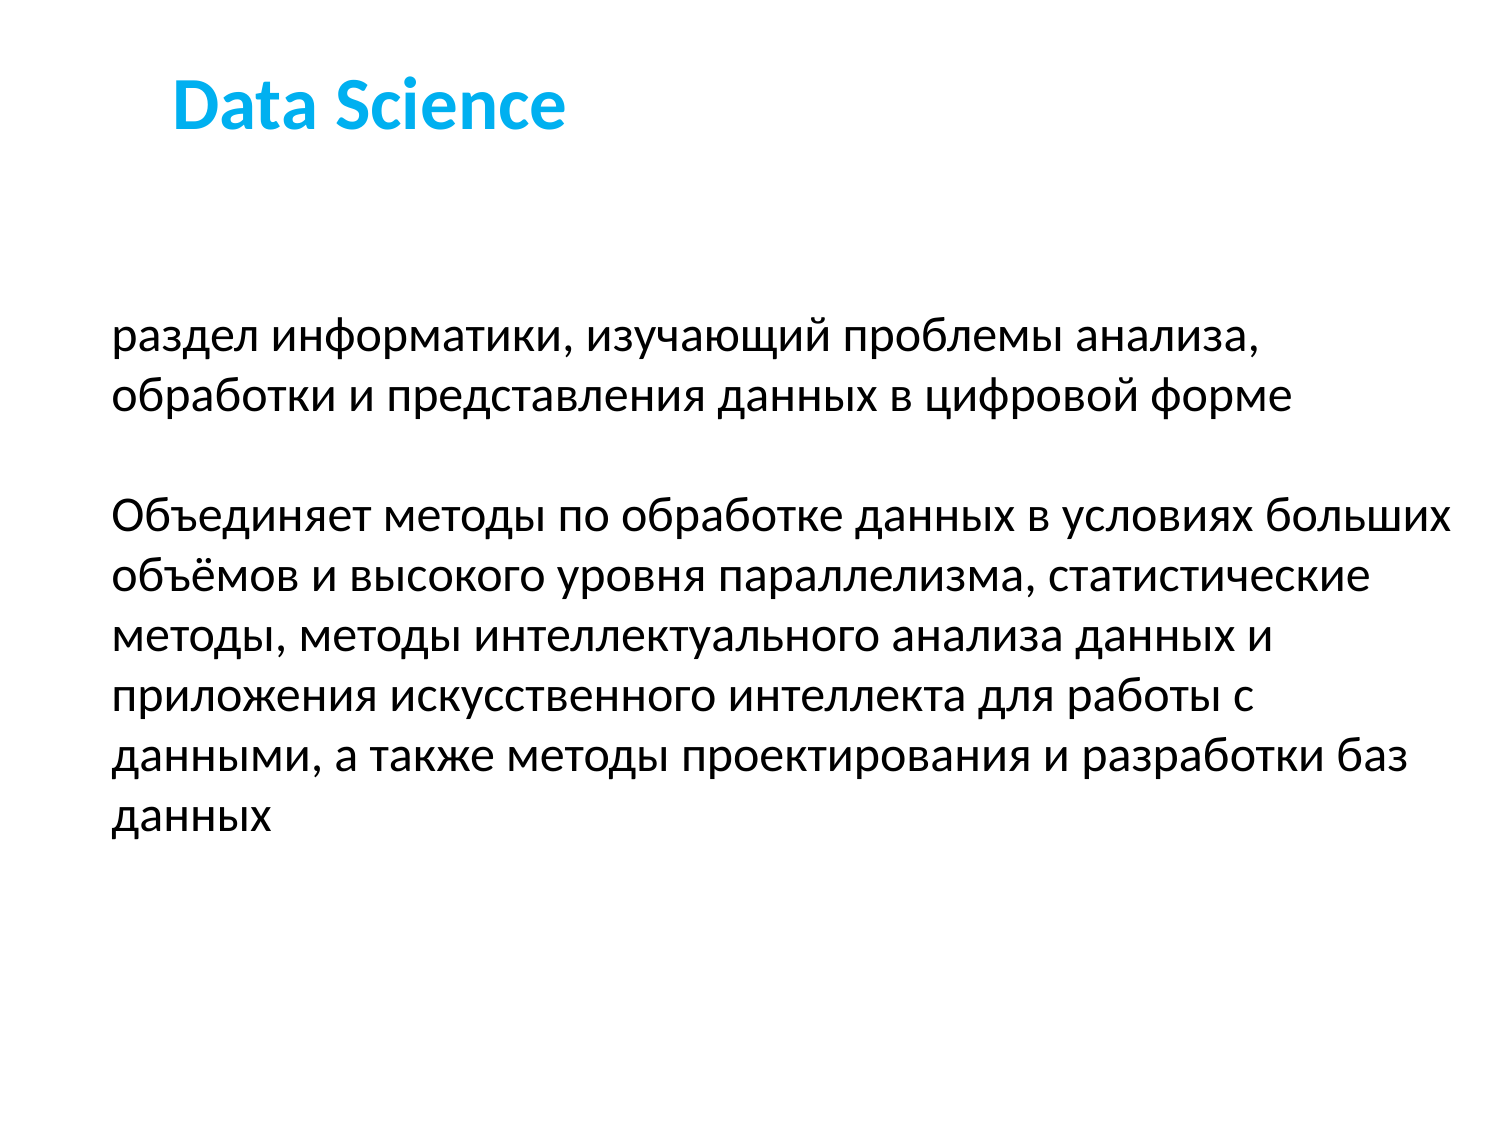

Data Science
раздел информатики, изучающий проблемы анализа, обработки и представления данных в цифровой форме

Объединяет методы по обработке данных в условиях больших объёмов и высокого уровня параллелизма, статистические методы, методы интеллектуального анализа данных и приложения искусственного интеллекта для работы с данными, а также методы проектирования и разработки баз данных